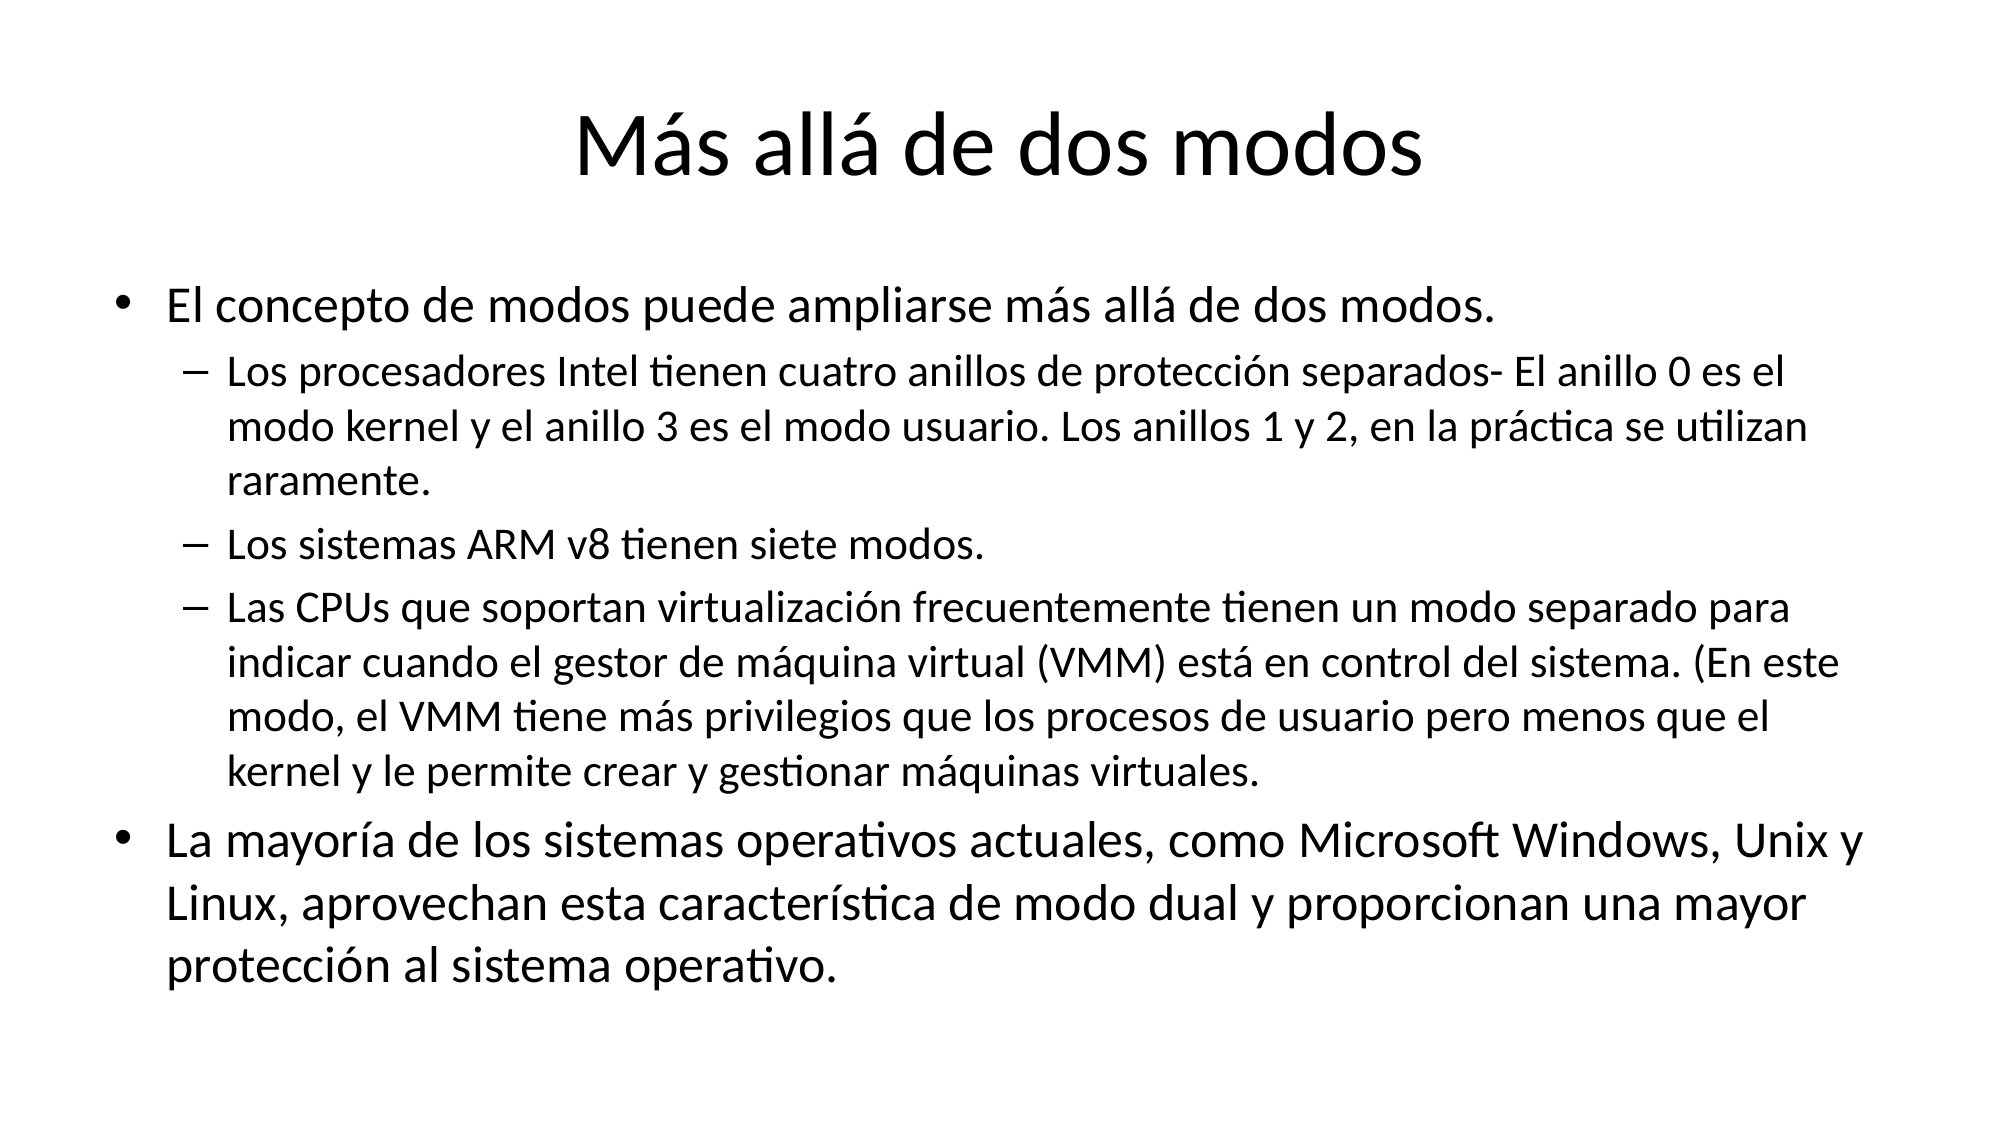

# Más allá de dos modos
El concepto de modos puede ampliarse más allá de dos modos.
Los procesadores Intel tienen cuatro anillos de protección separados- El anillo 0 es el modo kernel y el anillo 3 es el modo usuario. Los anillos 1 y 2, en la práctica se utilizan raramente.
Los sistemas ARM v8 tienen siete modos.
Las CPUs que soportan virtualización frecuentemente tienen un modo separado para indicar cuando el gestor de máquina virtual (VMM) está en control del sistema. (En este modo, el VMM tiene más privilegios que los procesos de usuario pero menos que el kernel y le permite crear y gestionar máquinas virtuales.
La mayoría de los sistemas operativos actuales, como Microsoft Windows, Unix y Linux, aprovechan esta característica de modo dual y proporcionan una mayor protección al sistema operativo.